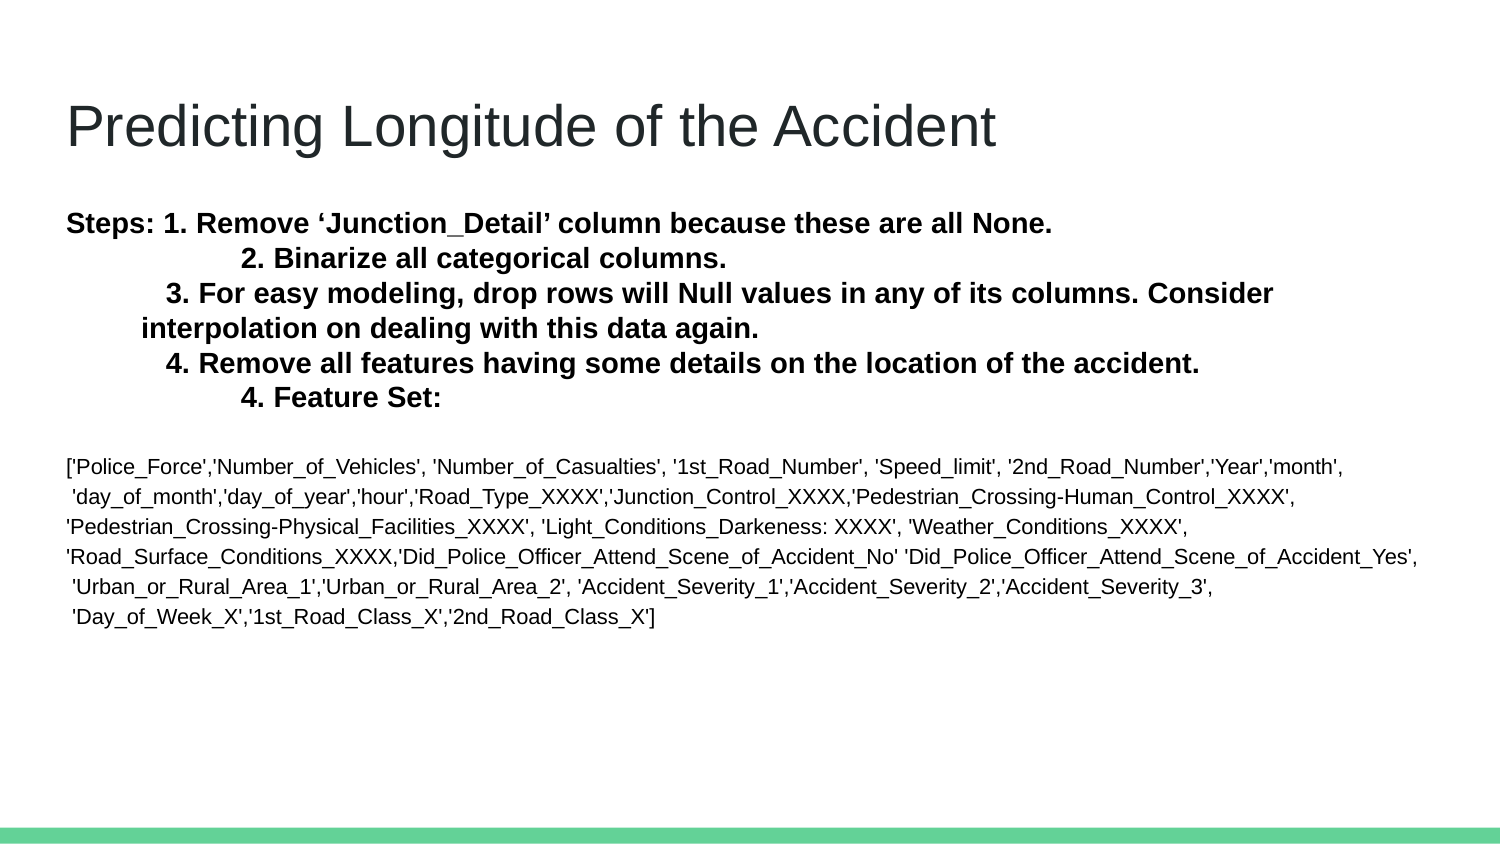

# Predicting Longitude of the Accident

Steps: 1. Remove ‘Junction_Detail’ column because these are all None.
	   2. Binarize all categorical columns.
   3. For easy modeling, drop rows will Null values in any of its columns. Consider interpolation on dealing with this data again.
   4. Remove all features having some details on the location of the accident.
	   4. Feature Set:

['Police_Force','Number_of_Vehicles', 'Number_of_Casualties', '1st_Road_Number', 'Speed_limit', '2nd_Road_Number','Year','month',
 'day_of_month','day_of_year','hour','Road_Type_XXXX','Junction_Control_XXXX,'Pedestrian_Crossing-Human_Control_XXXX',
'Pedestrian_Crossing-Physical_Facilities_XXXX', 'Light_Conditions_Darkeness: XXXX', 'Weather_Conditions_XXXX', 'Road_Surface_Conditions_XXXX,'Did_Police_Officer_Attend_Scene_of_Accident_No' 'Did_Police_Officer_Attend_Scene_of_Accident_Yes',
 'Urban_or_Rural_Area_1','Urban_or_Rural_Area_2', 'Accident_Severity_1','Accident_Severity_2','Accident_Severity_3',
 'Day_of_Week_X','1st_Road_Class_X','2nd_Road_Class_X']